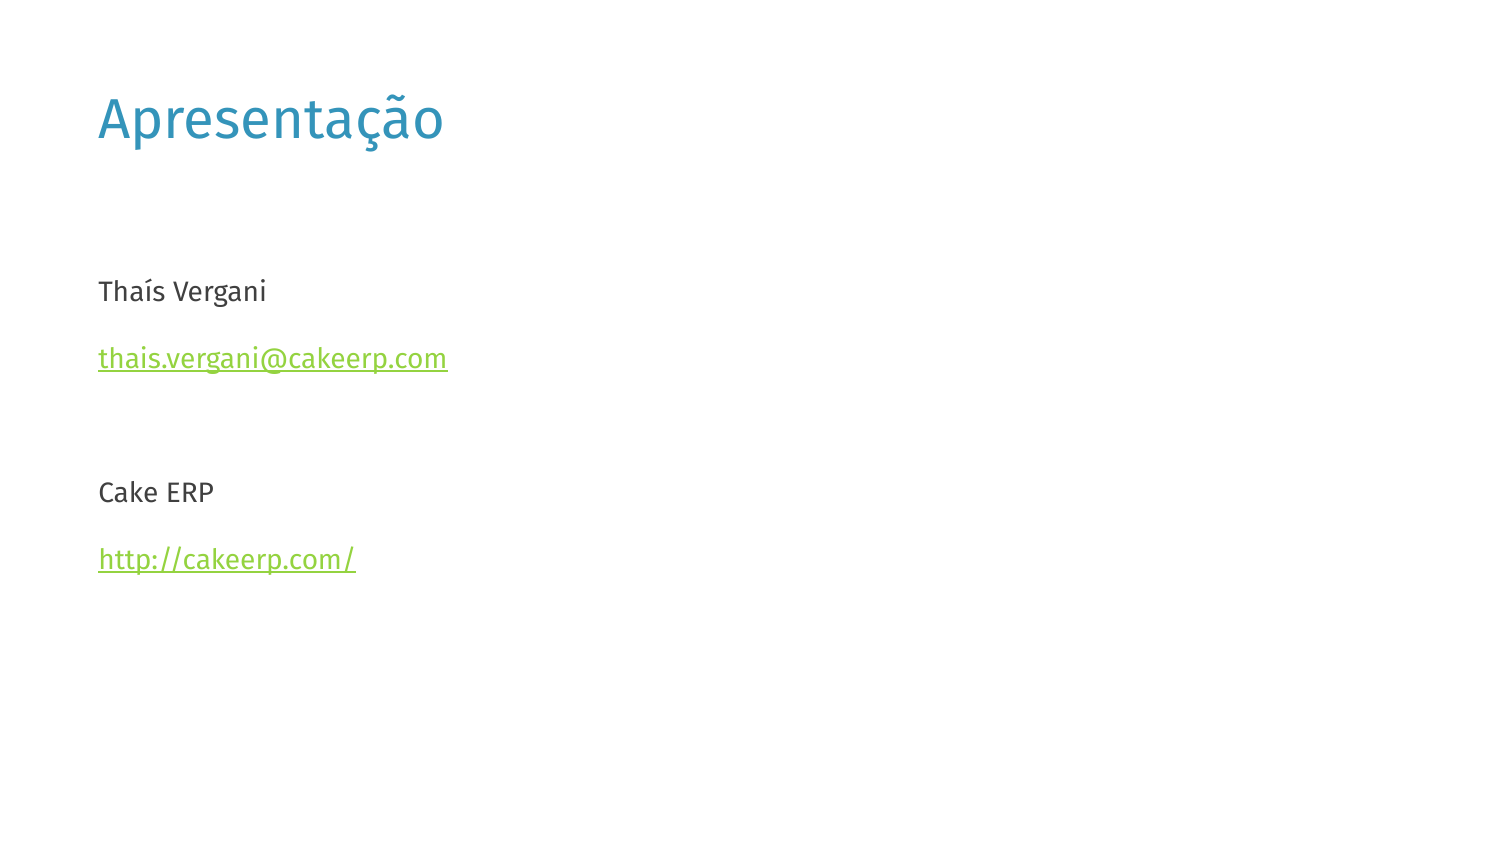

# Apresentação
Thaís Vergani
thais.vergani@cakeerp.com

Cake ERP
http://cakeerp.com/